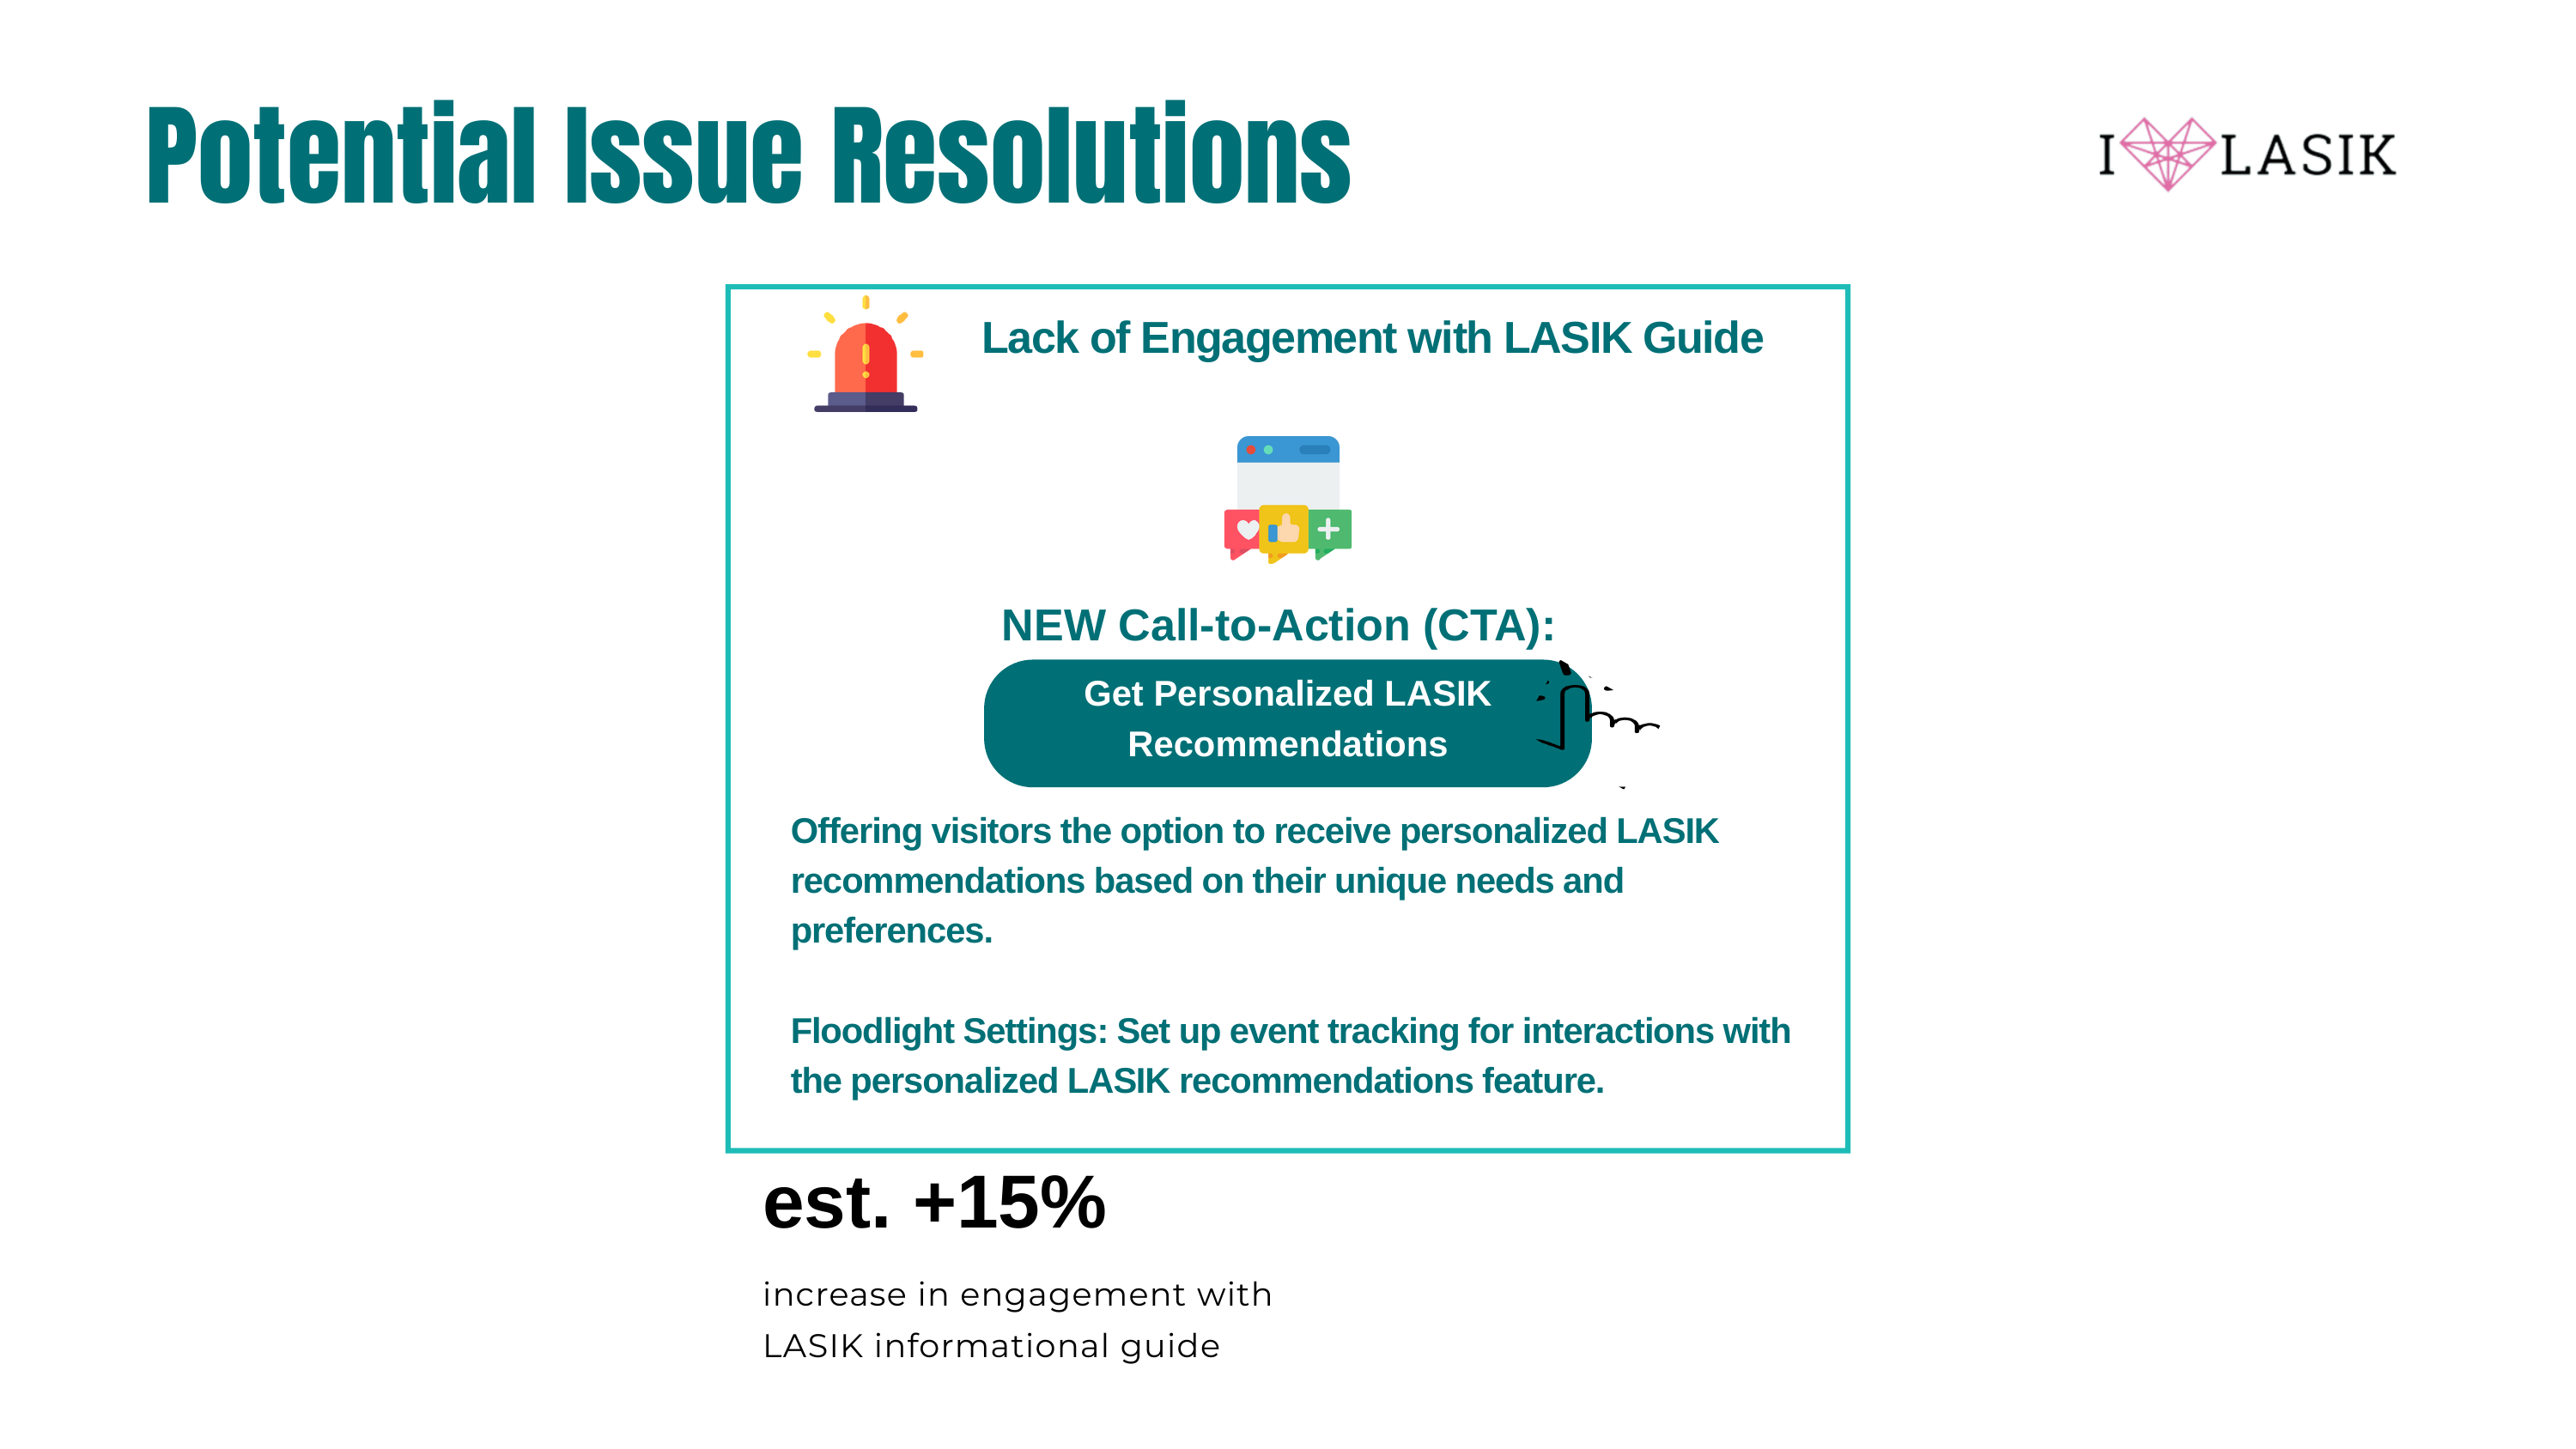

Potential Issue Resolutions

Lack of Engagement with LASIK Guide

NEW Call-to-Action (CTA):

Get Personalized LASIK Recommendations

Offering visitors the option to receive personalized LASIK recommendations based on their unique needs and preferences.

Floodlight Settings: Set up event tracking for interactions with the personalized LASIK recommendations feature.

est. +15%
increase in engagement with LASIK informational guide